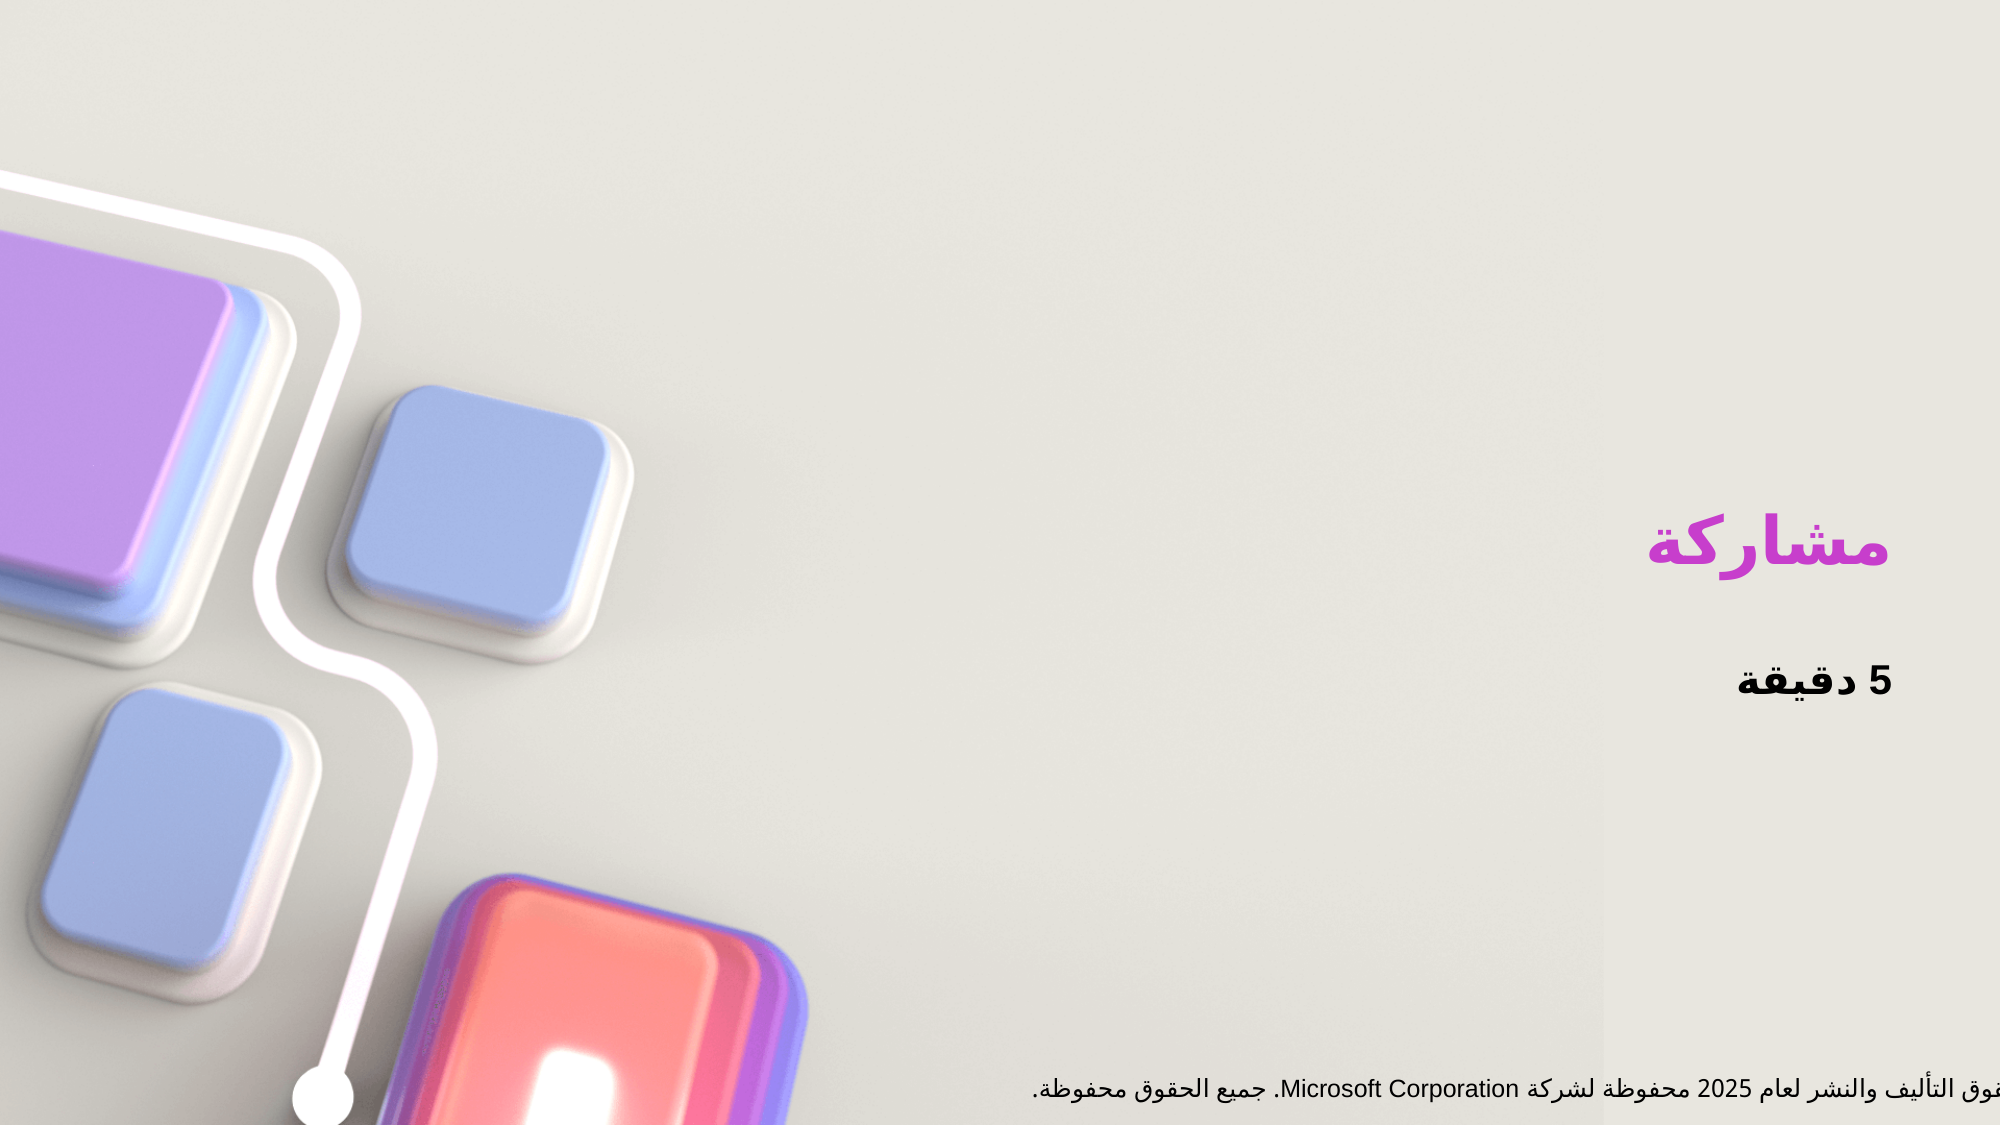

# مشاركة
5 دقيقة
© حقوق التأليف والنشر لعام 2025 محفوظة لشركة Microsoft Corporation. جميع الحقوق محفوظة.